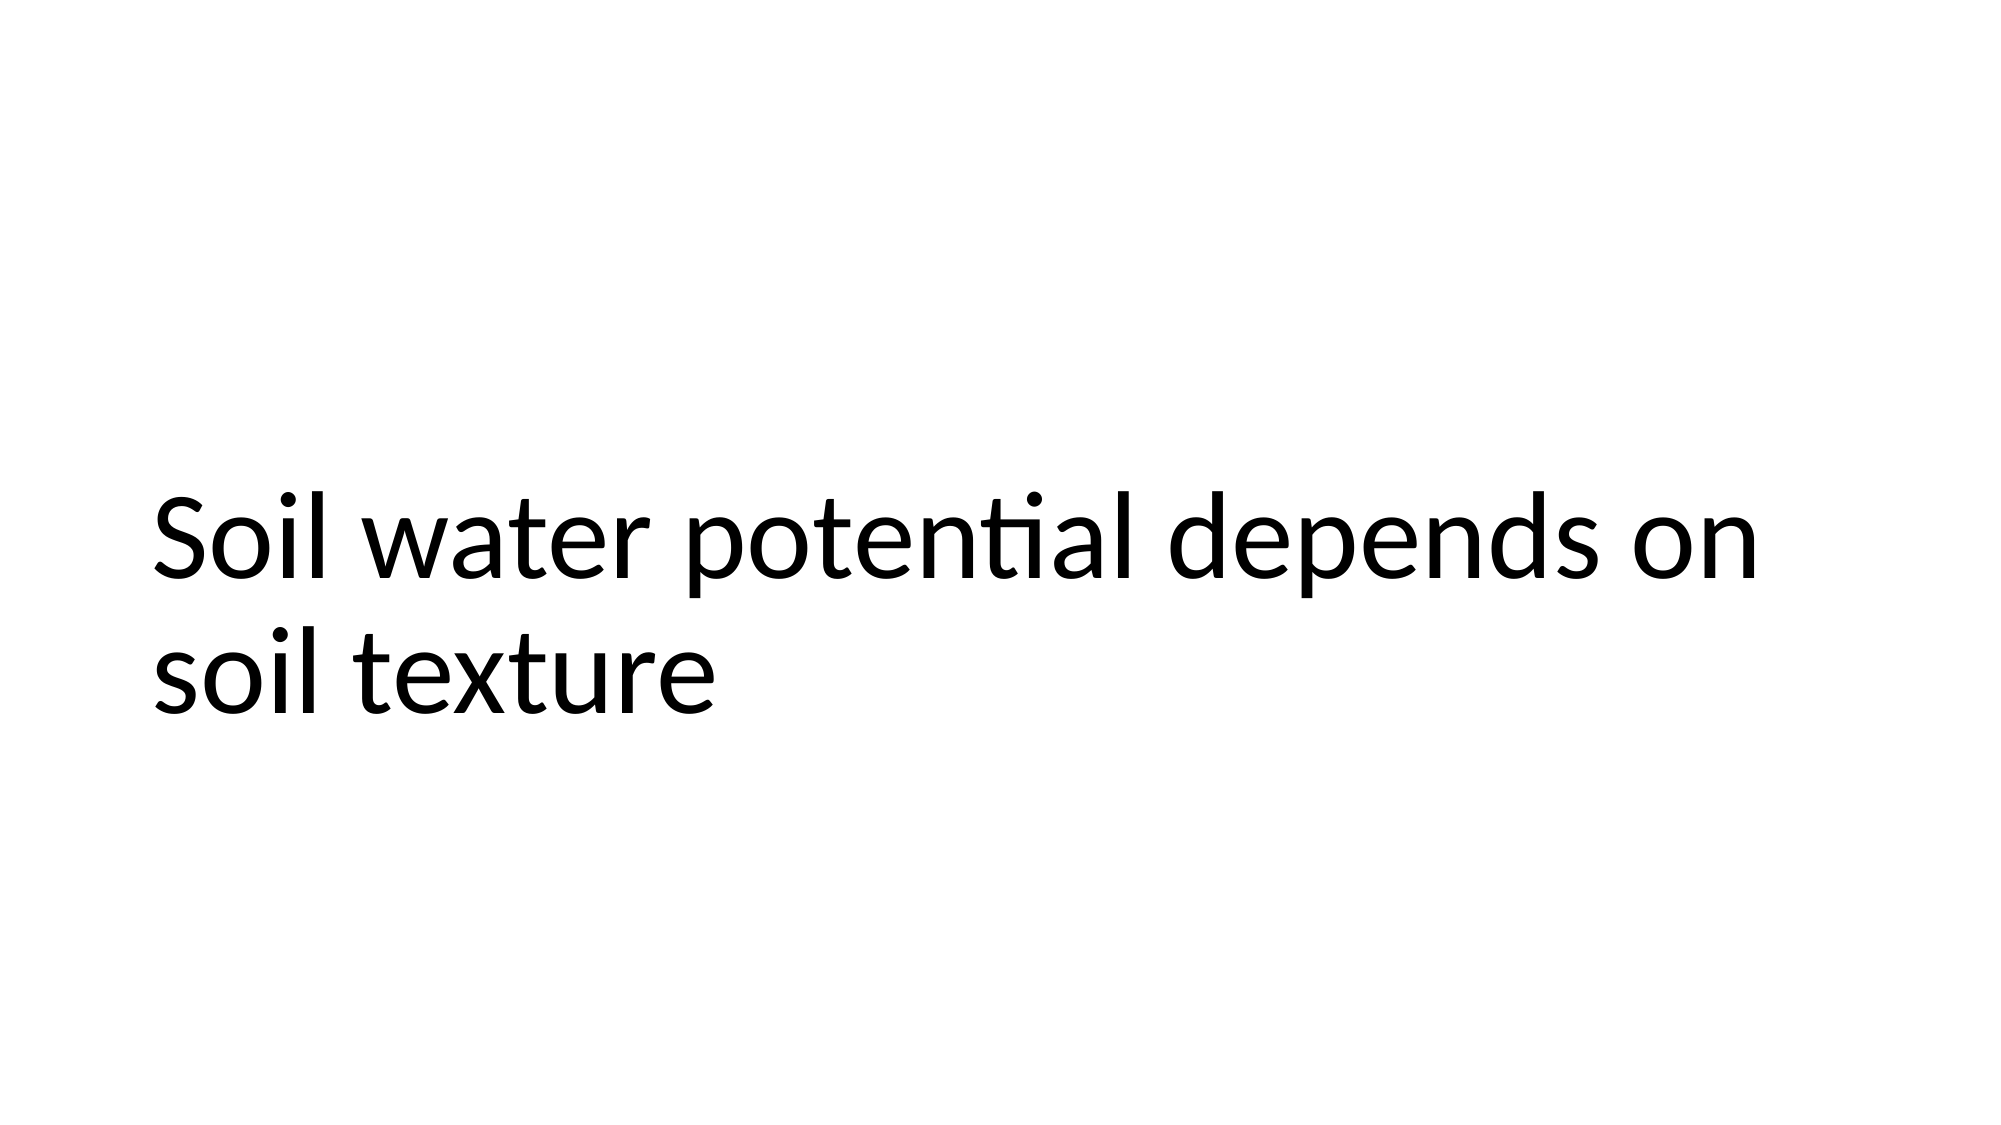

# Soil water potential depends on soil texture